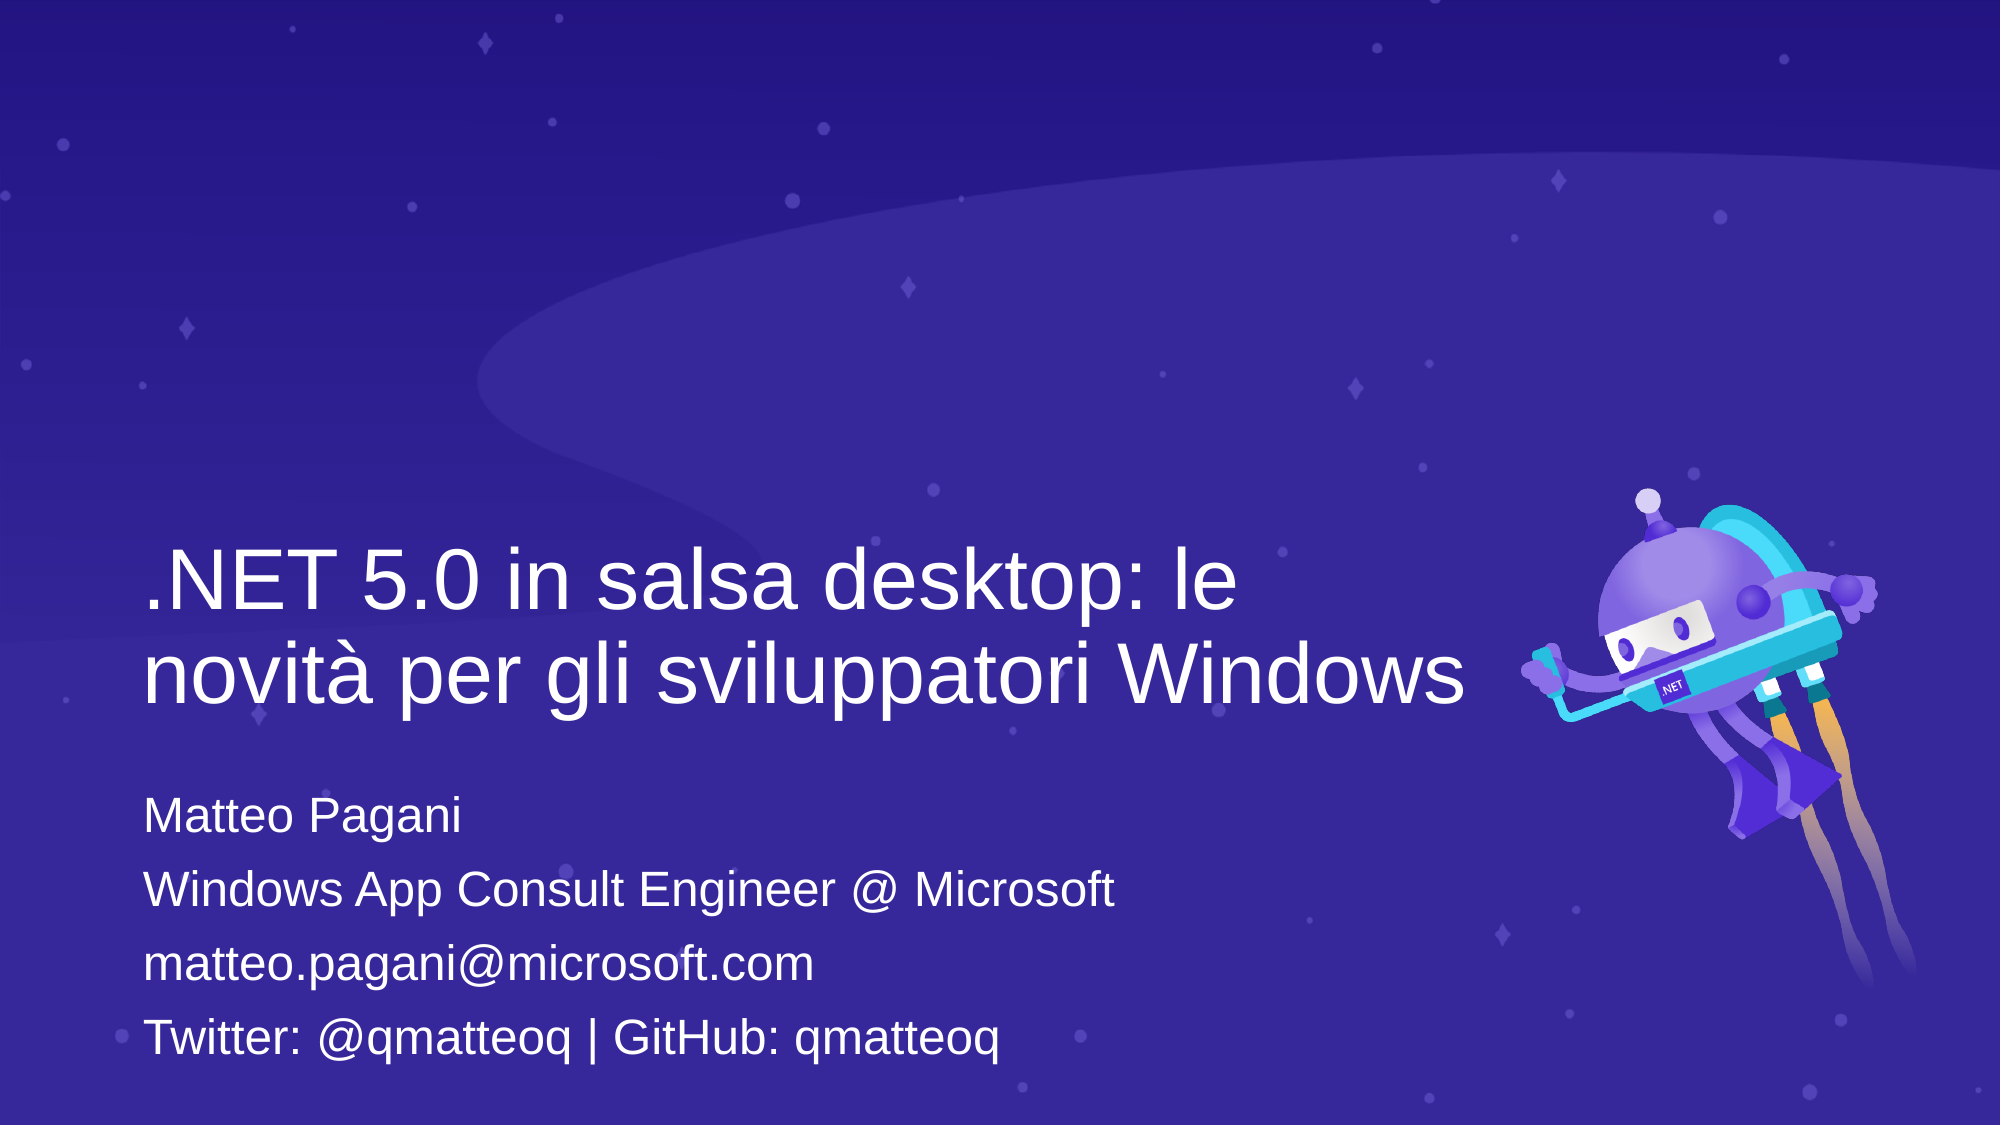

# .NET 5.0 in salsa desktop: le novità per gli sviluppatori Windows
Matteo Pagani
Windows App Consult Engineer @ Microsoft
matteo.pagani@microsoft.com
Twitter: @qmatteoq | GitHub: qmatteoq